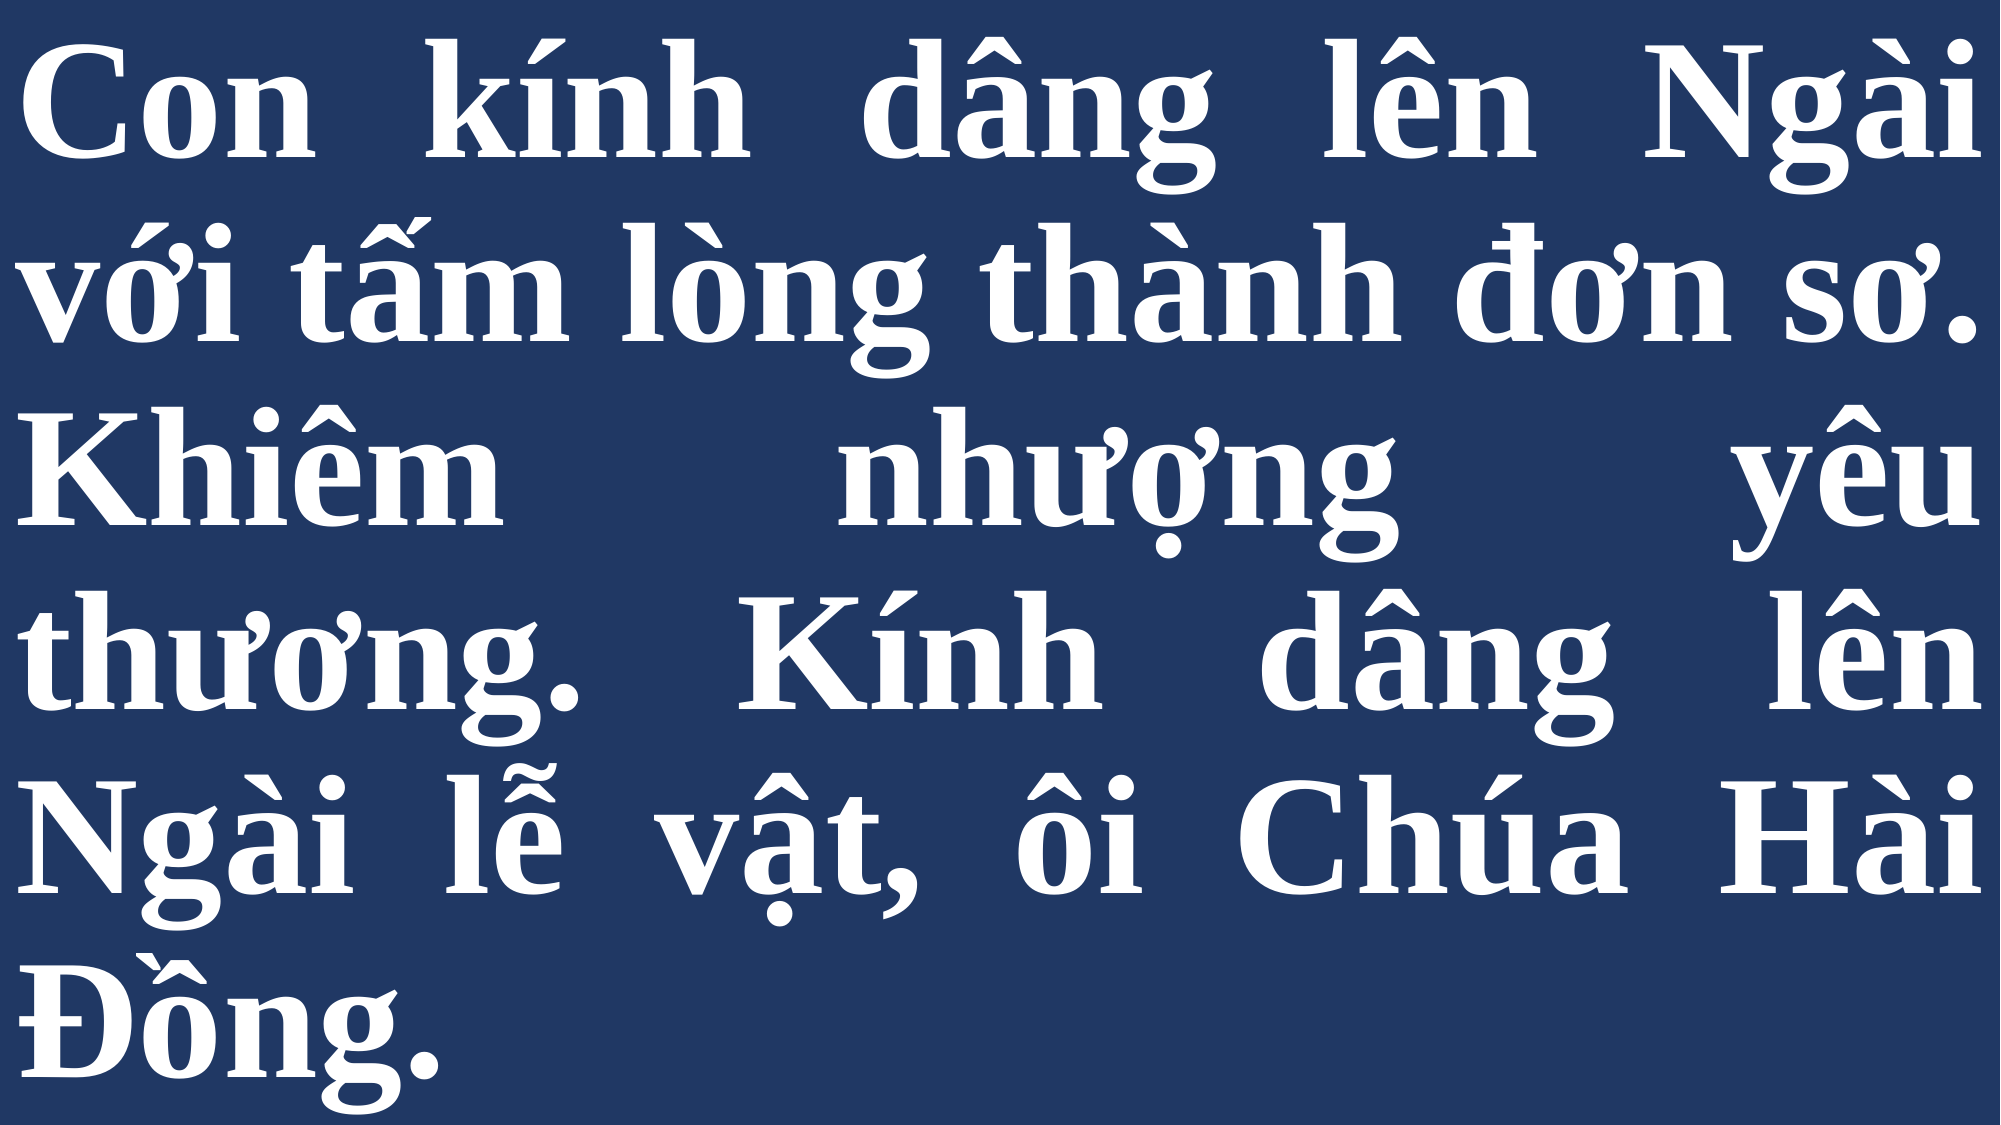

# Con kính dâng lên Ngài với tấm lòng thành đơn sơ. Khiêm nhượng yêu thương. Kính dâng lên Ngài lễ vật, ôi Chúa Hài Đồng.